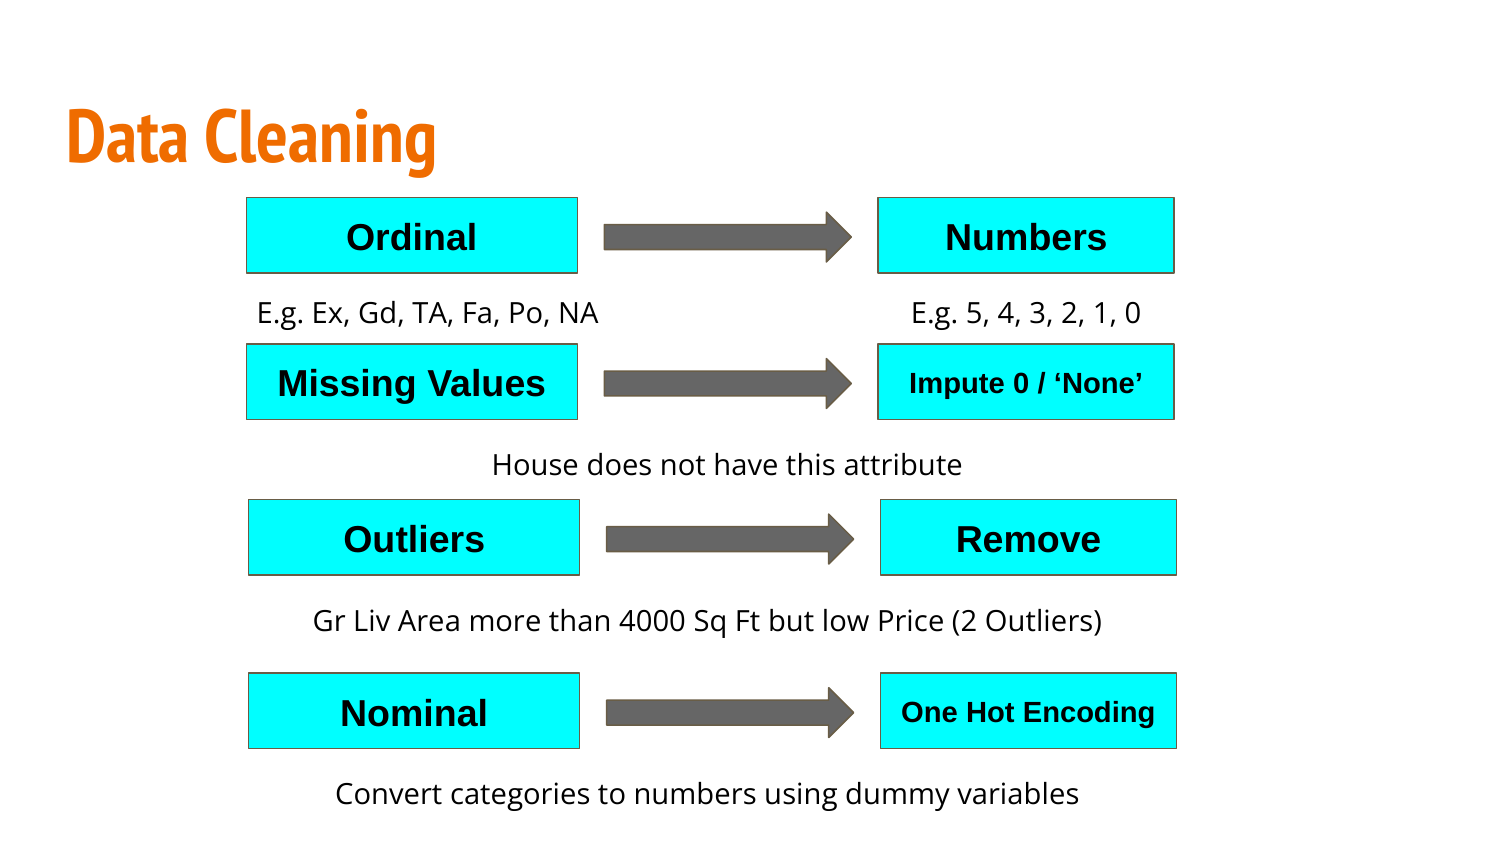

# Data Cleaning
Ordinal
Numbers

E.g. 5, 4, 3, 2, 1, 0
E.g. Ex, Gd, TA, Fa, Po, NA
Missing Values
Impute 0 / ‘None’

House does not have this attribute
Outliers
Remove

Gr Liv Area more than 4000 Sq Ft but low Price (2 Outliers)
Nominal
One Hot Encoding

Convert categories to numbers using dummy variables